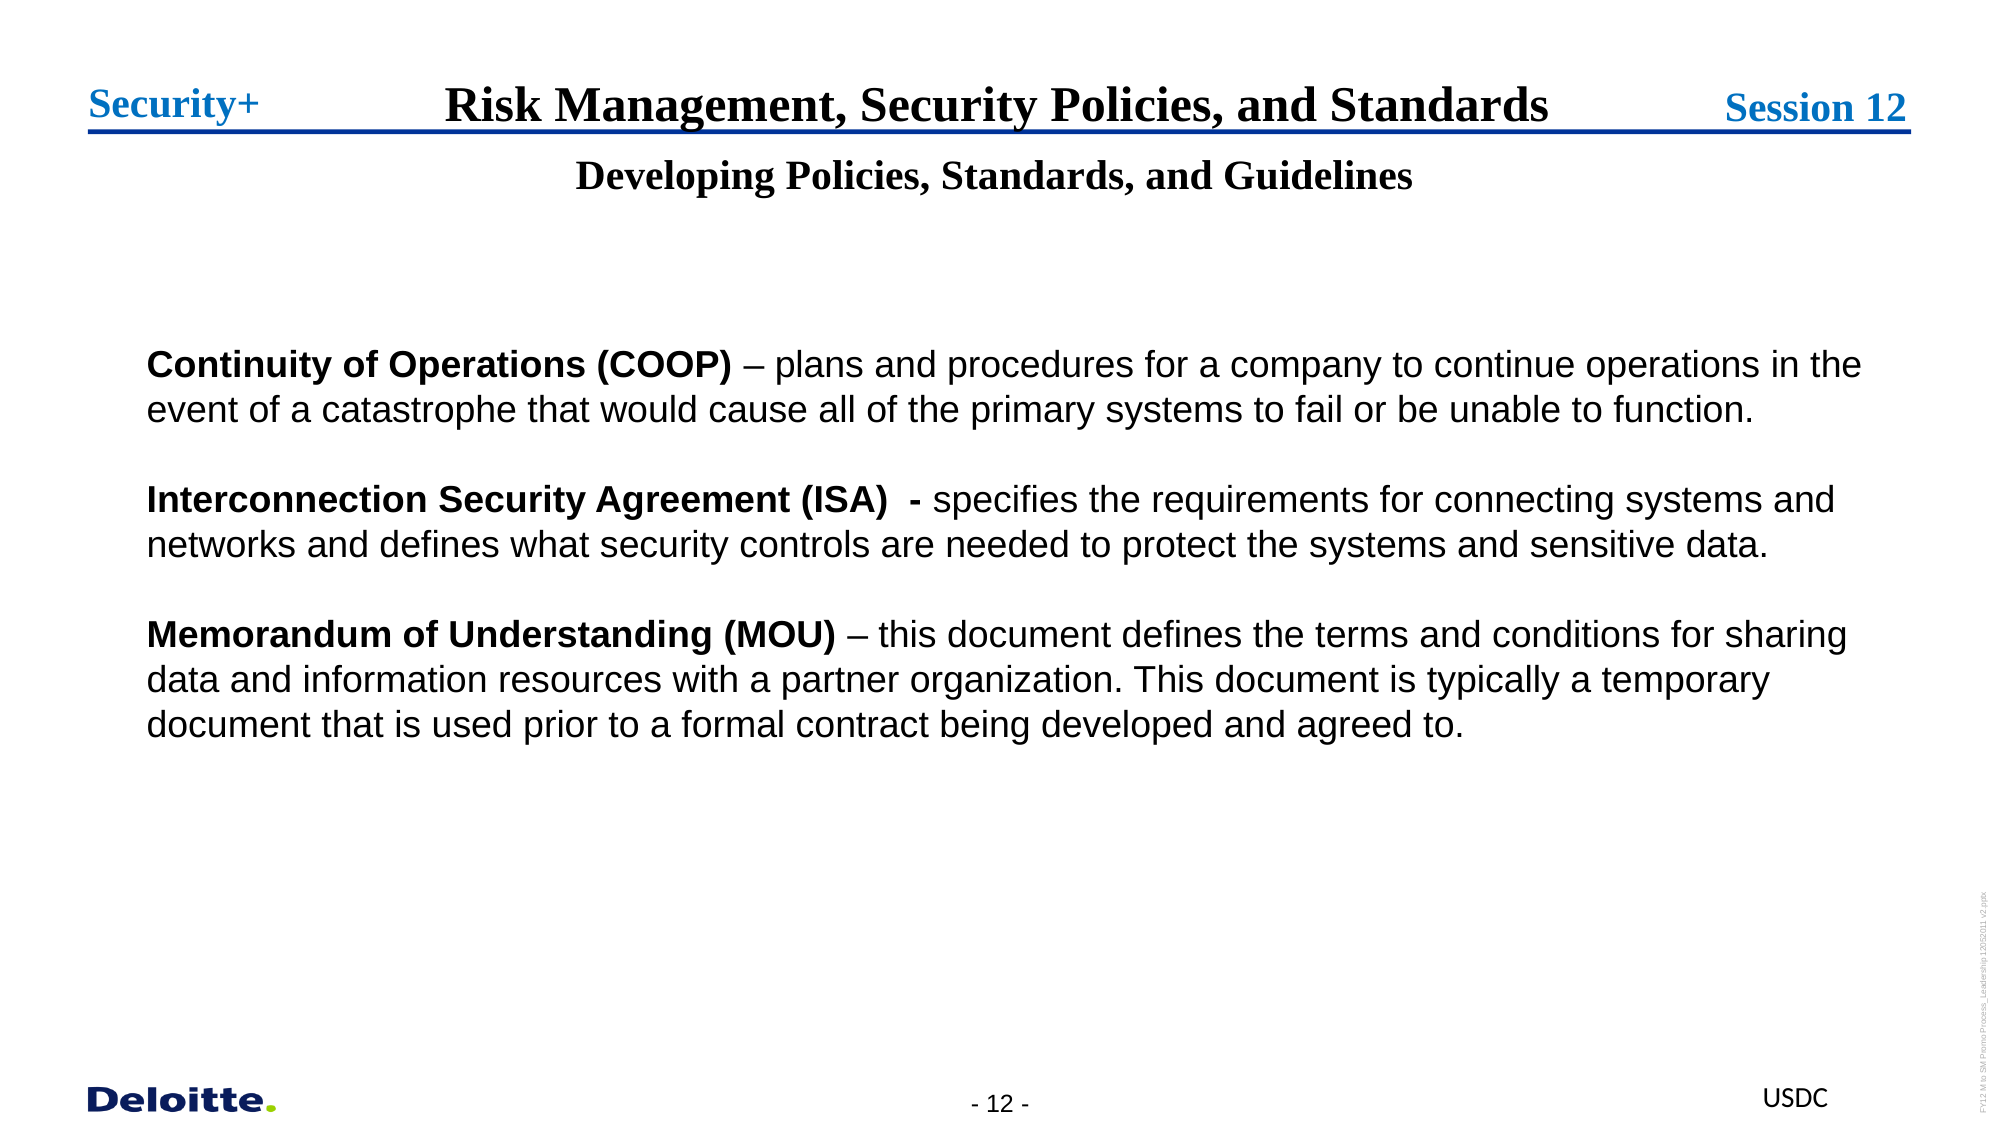

Risk Management, Security Policies, and Standards
Security+
Session 12
Developing Policies, Standards, and Guidelines
Continuity of Operations (COOP) – plans and procedures for a company to continue operations in the event of a catastrophe that would cause all of the primary systems to fail or be unable to function.

Interconnection Security Agreement (ISA)  - specifies the requirements for connecting systems and networks and defines what security controls are needed to protect the systems and sensitive data.

Memorandum of Understanding (MOU) – this document defines the terms and conditions for sharing data and information resources with a partner organization. This document is typically a temporary document that is used prior to a formal contract being developed and agreed to.